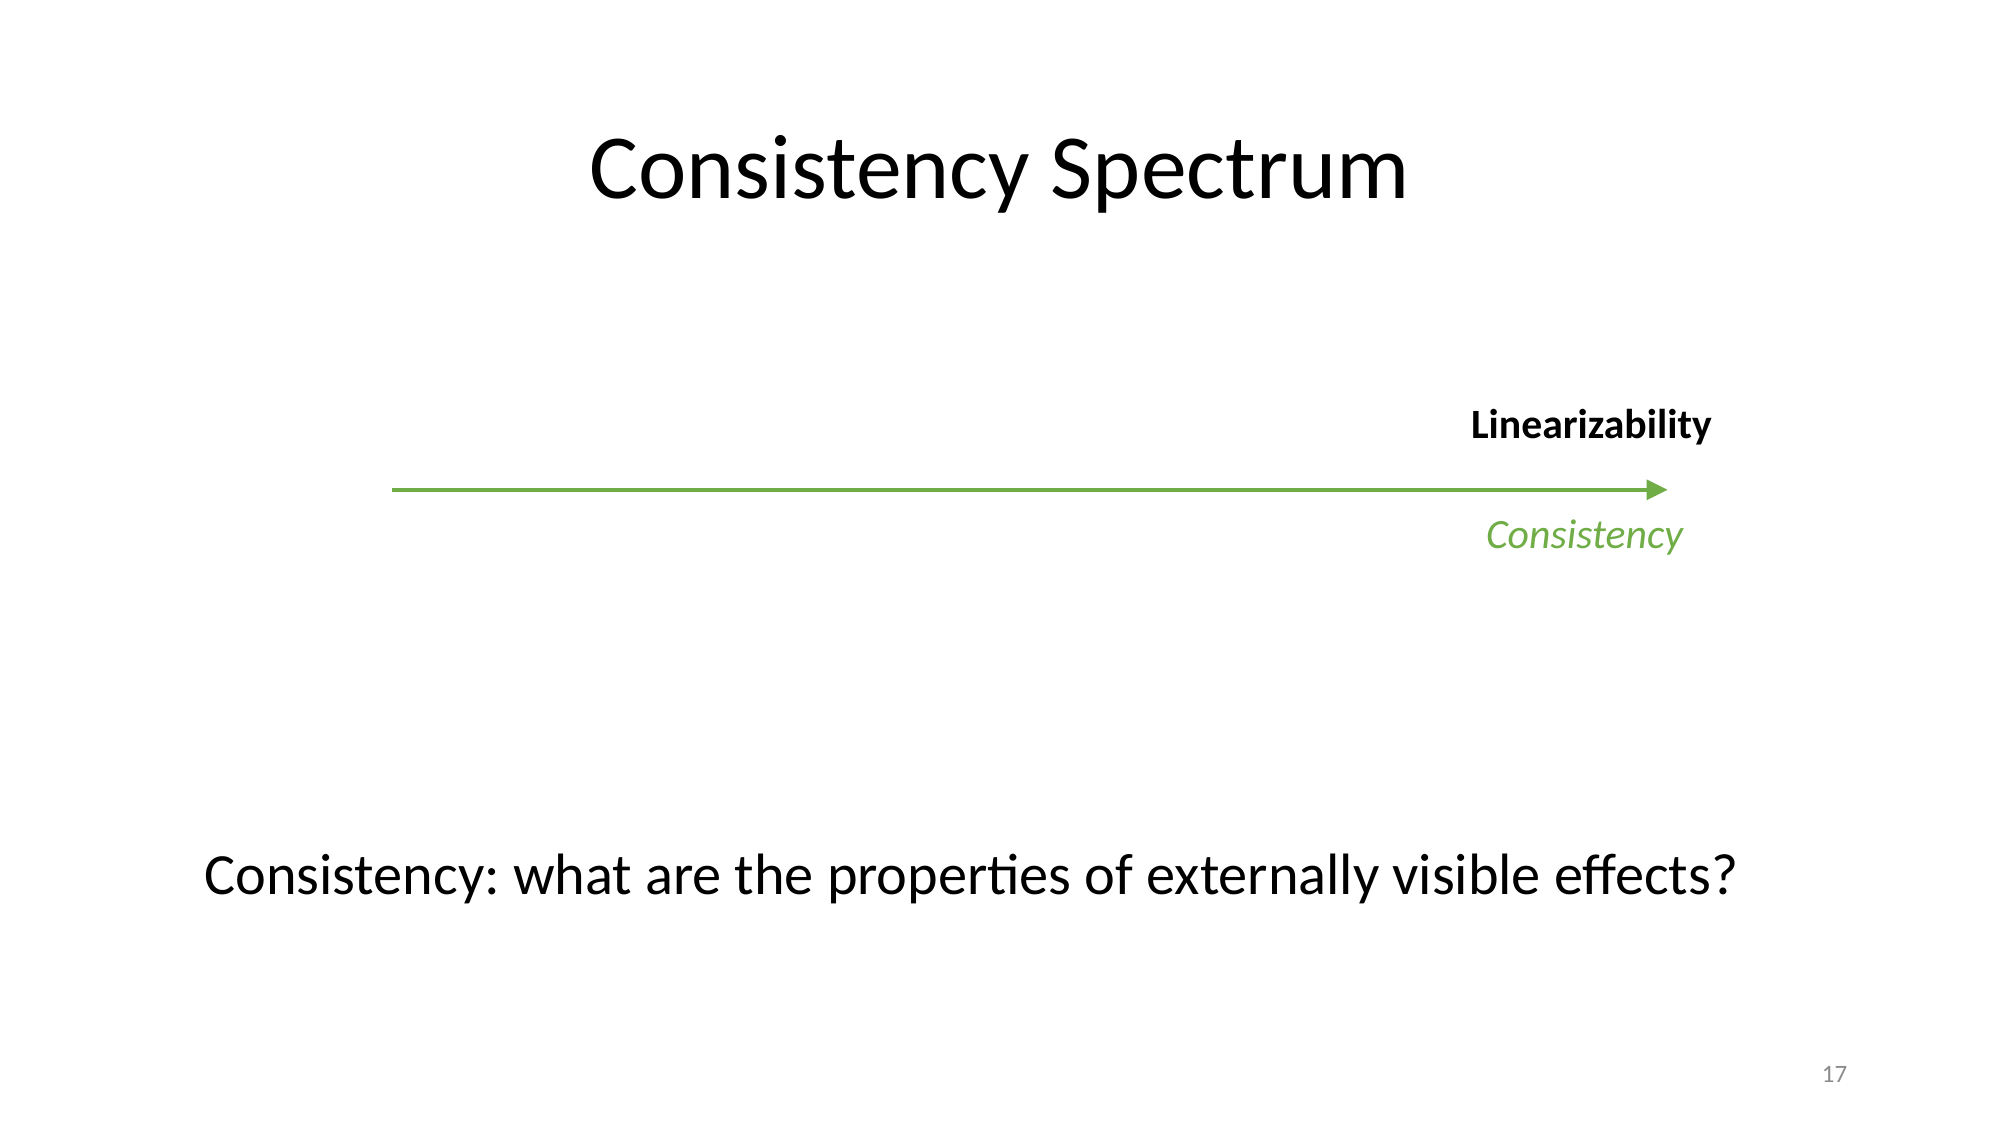

# Consistency Spectrum
Linearizability
Consistency

Consistency: what are the properties of externally visible effects?
17